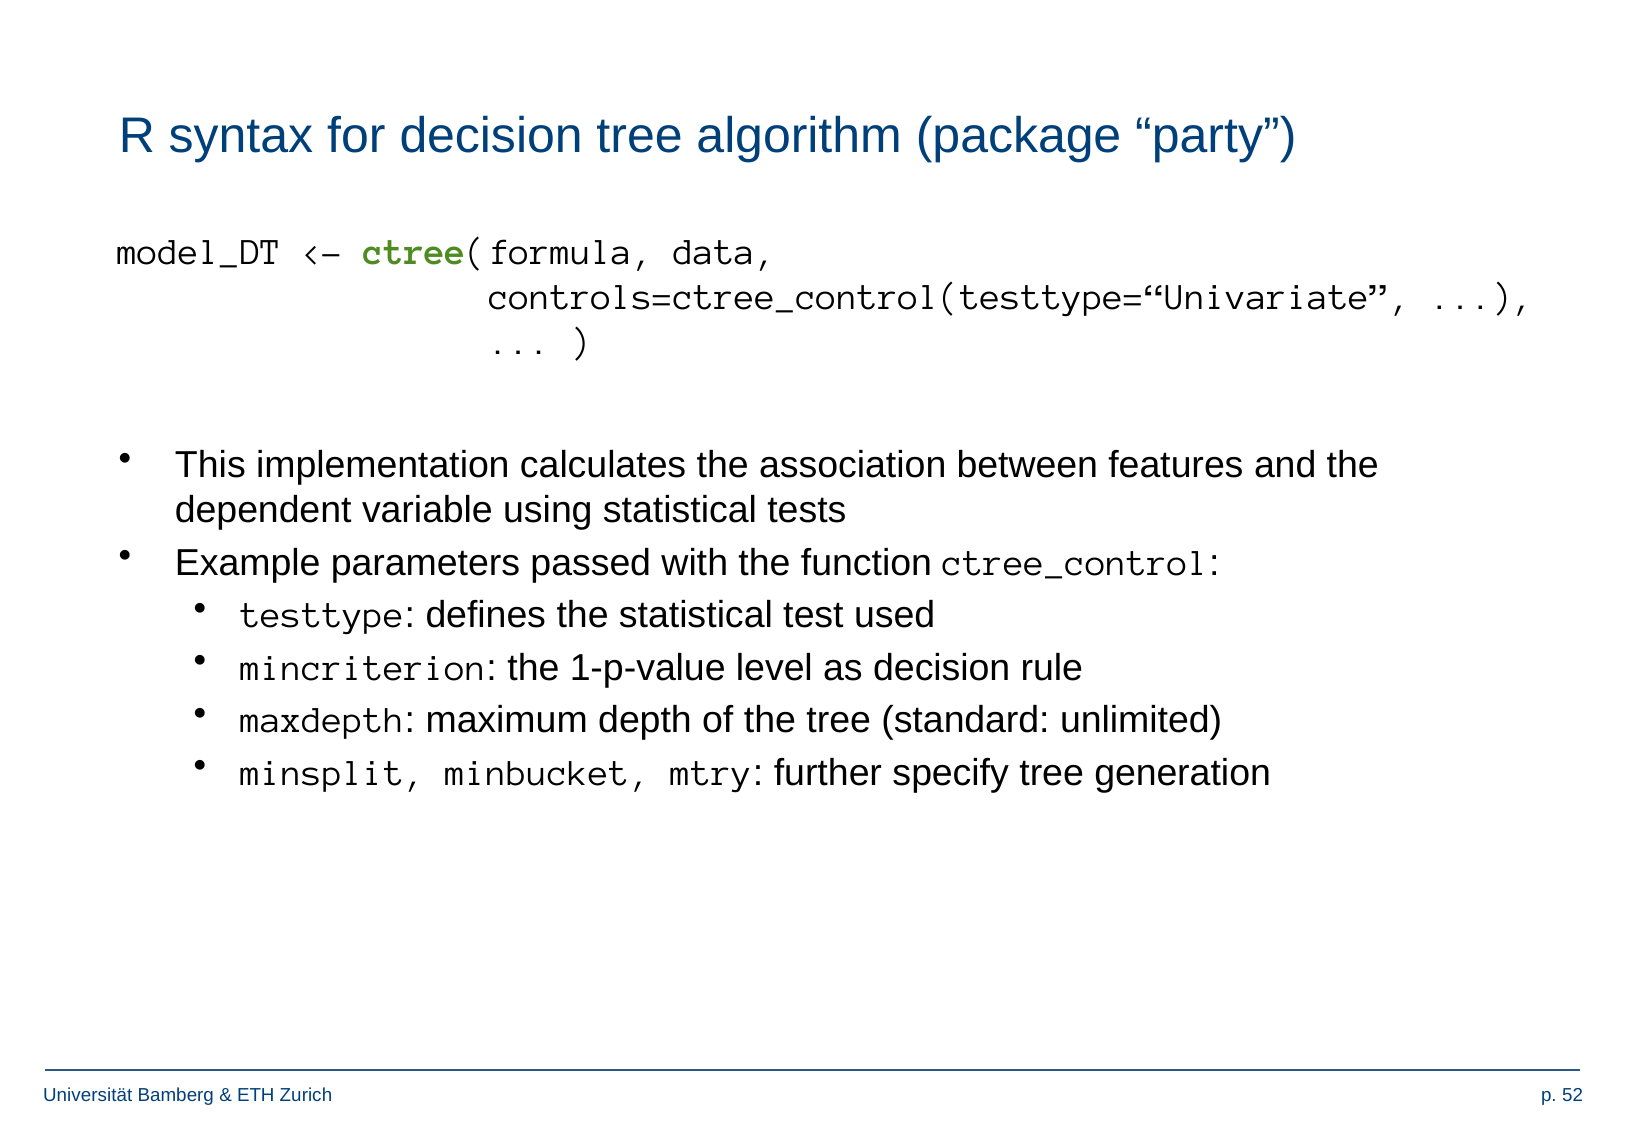

# R syntax for decision tree algorithm (package “party”)
model_DT <- ctree(	formula, data,
	controls=ctree_control(testtype=“Univariate”, ...),
	... )
This implementation calculates the association between features and the dependent variable using statistical tests
Example parameters passed with the function ctree_control:
testtype: defines the statistical test used
mincriterion: the 1-p-value level as decision rule
maxdepth: maximum depth of the tree (standard: unlimited)
minsplit, minbucket, mtry: further specify tree generation